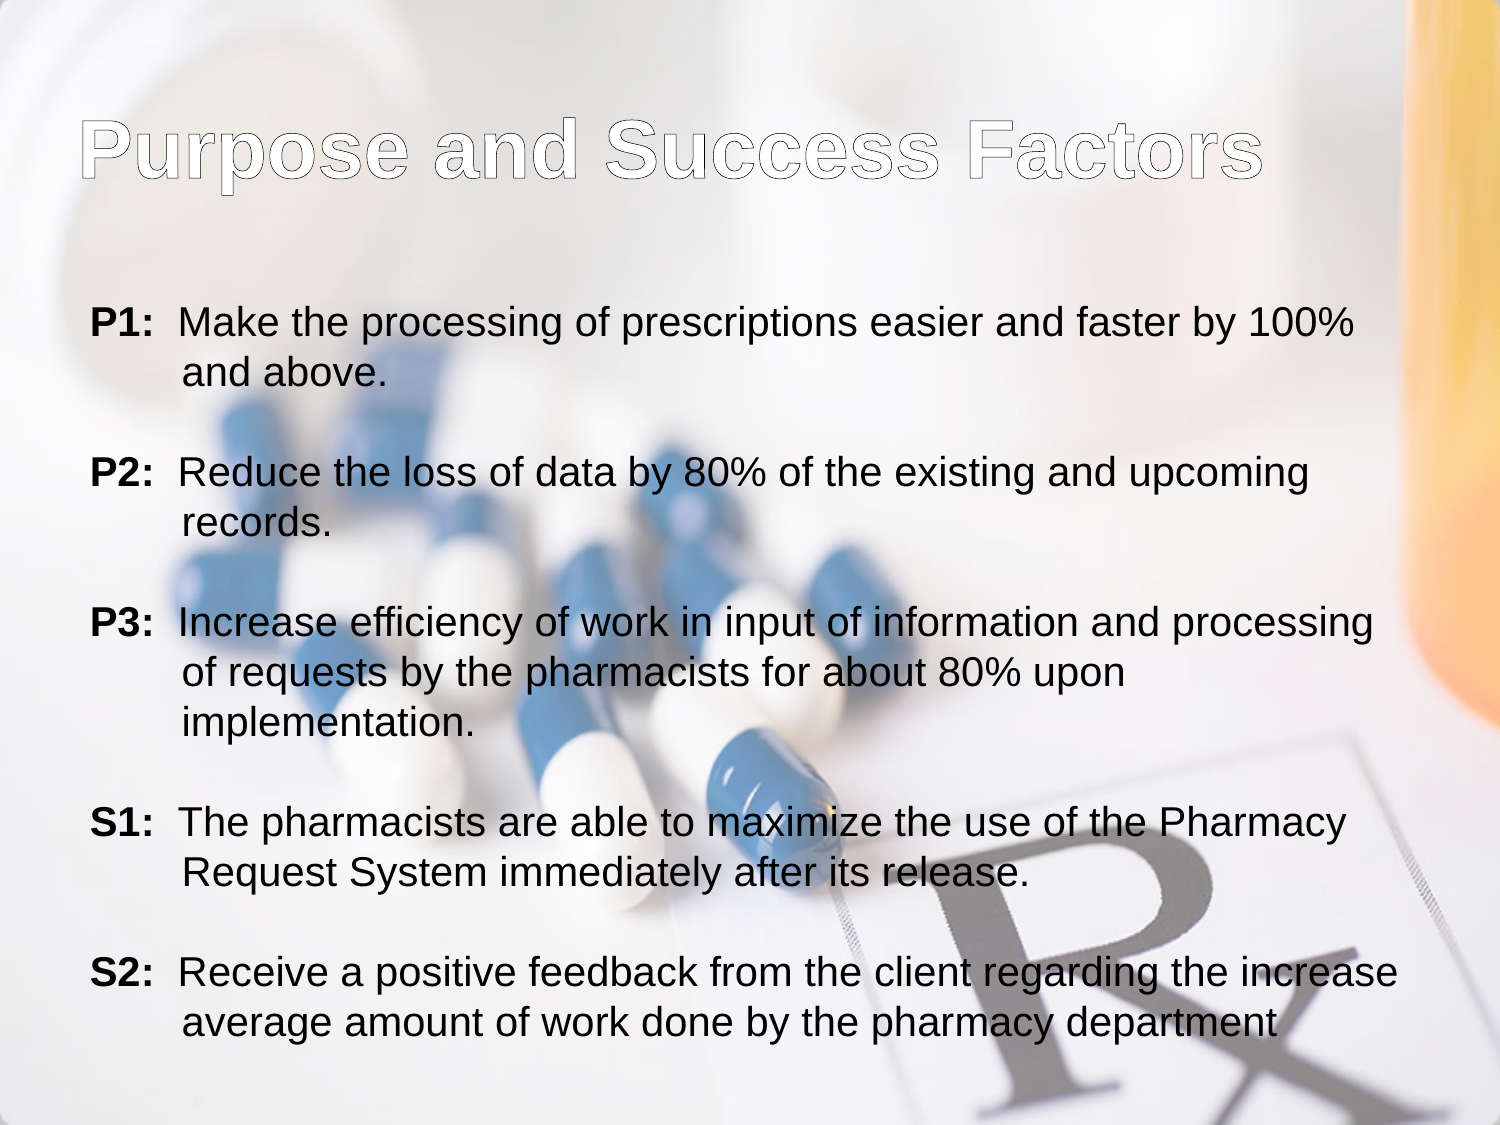

Purpose and Success Factors
P1:  Make the processing of prescriptions easier and faster by 100%
        and above.
P2:  Reduce the loss of data by 80% of the existing and upcoming
        records.
P3:  Increase efficiency of work in input of information and processing
        of requests by the pharmacists for about 80% upon
        implementation.
S1:  The pharmacists are able to maximize the use of the Pharmacy
        Request System immediately after its release.
S2:  Receive a positive feedback from the client regarding the increase
        average amount of work done by the pharmacy department